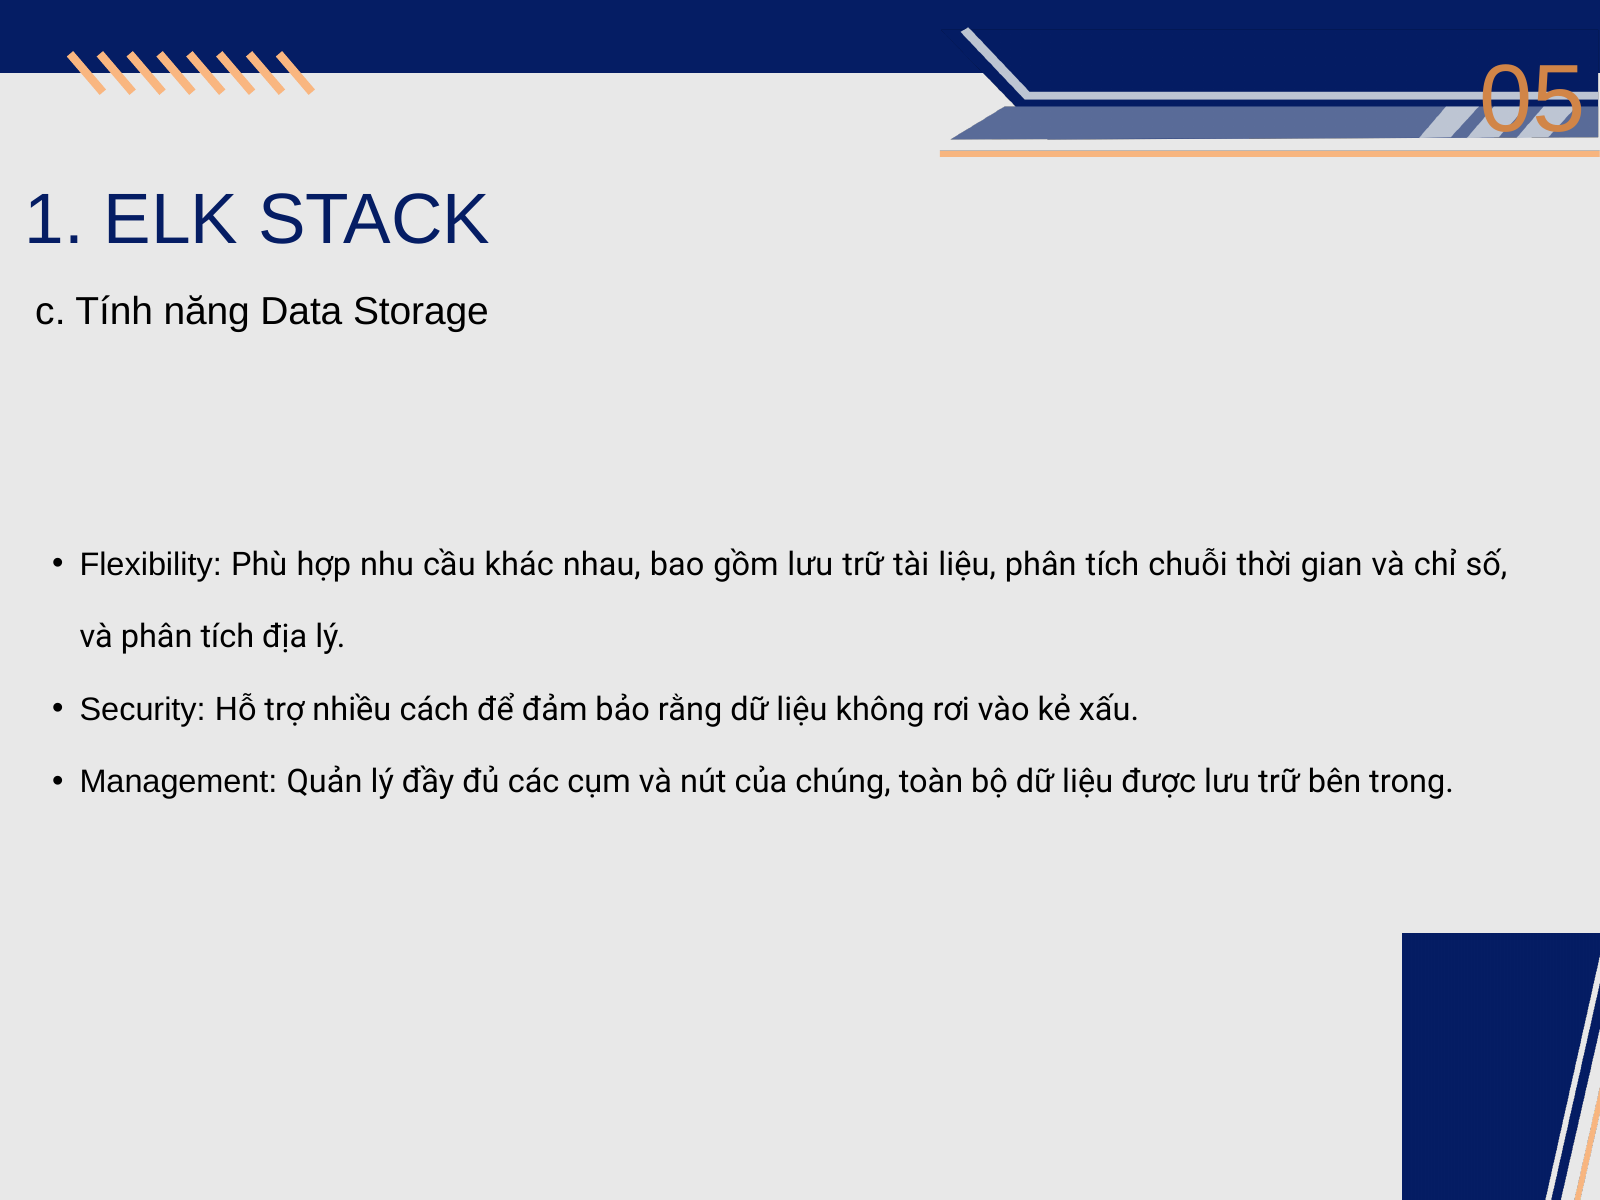

05
1. ELK STACK
 c. Tính năng Data Storage
Flexibility: Phù hợp nhu cầu khác nhau, bao gồm lưu trữ tài liệu, phân tích chuỗi thời gian và chỉ số, và phân tích địa lý.
Security: Hỗ trợ nhiều cách để đảm bảo rằng dữ liệu không rơi vào kẻ xấu.
Management: Quản lý đầy đủ các cụm và nút của chúng, toàn bộ dữ liệu được lưu trữ bên trong.